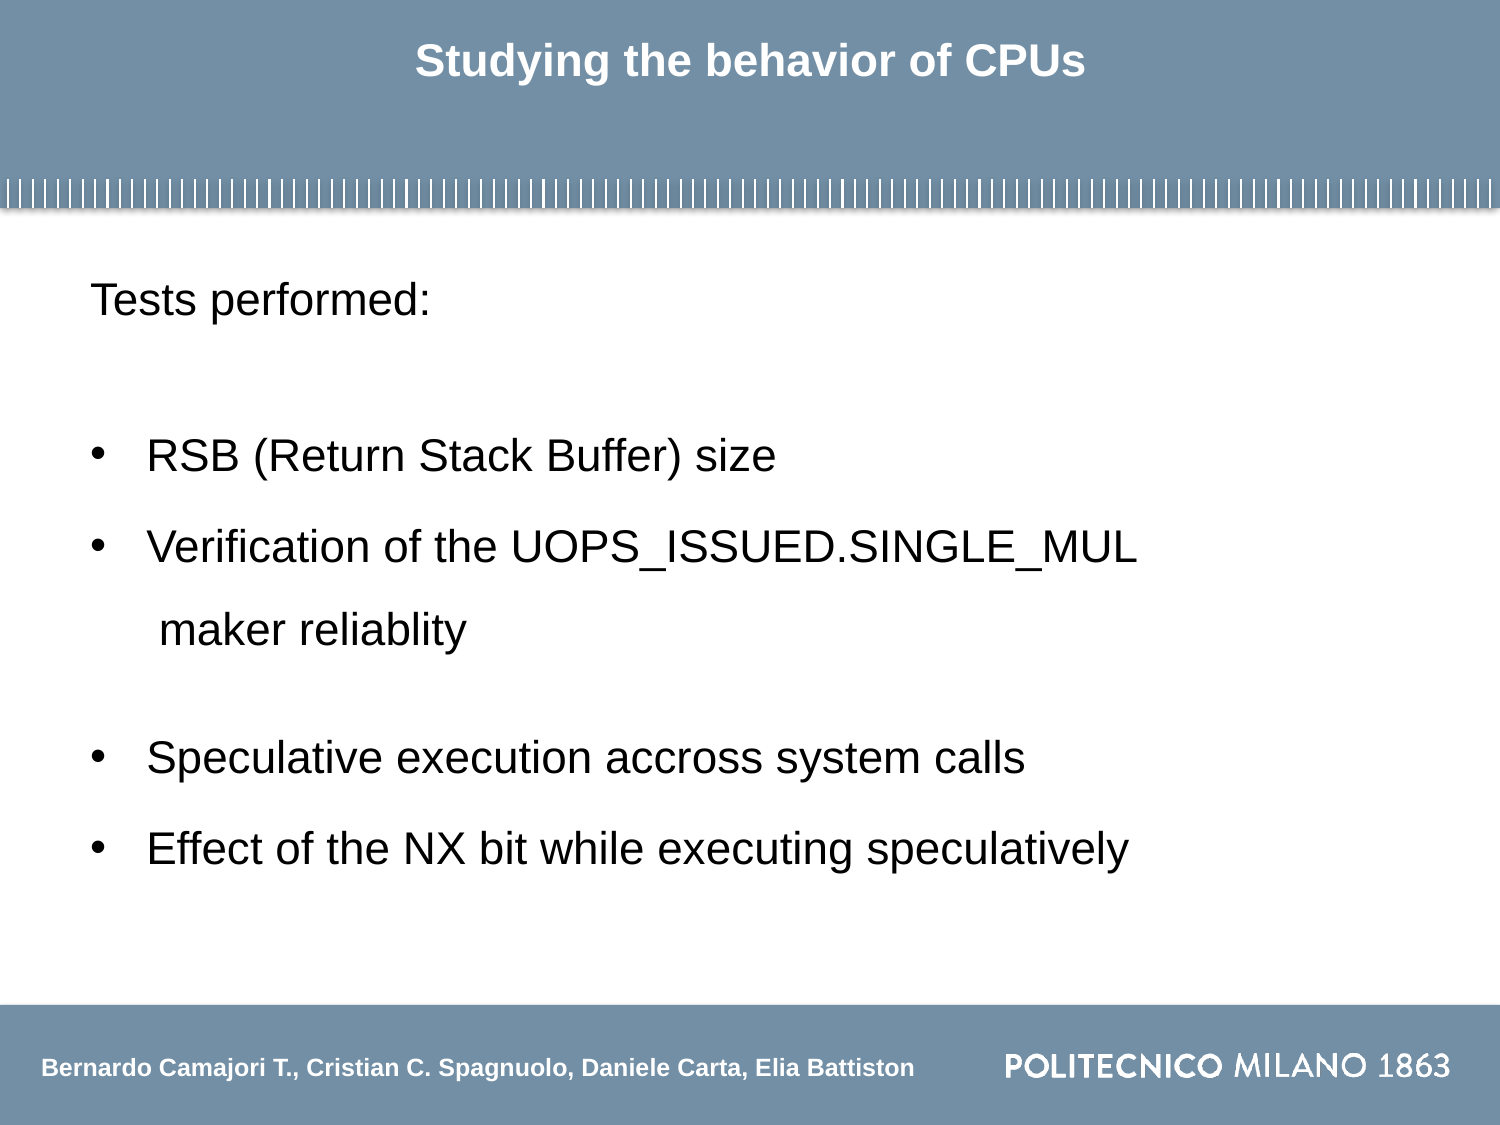

# Studying the behavior of CPUs
Tests performed:

RSB (Return Stack Buffer) size
Verification of the UOPS_ISSUED.SINGLE_MUL
 maker reliablity

Speculative execution accross system calls
Effect of the NX bit while executing speculatively